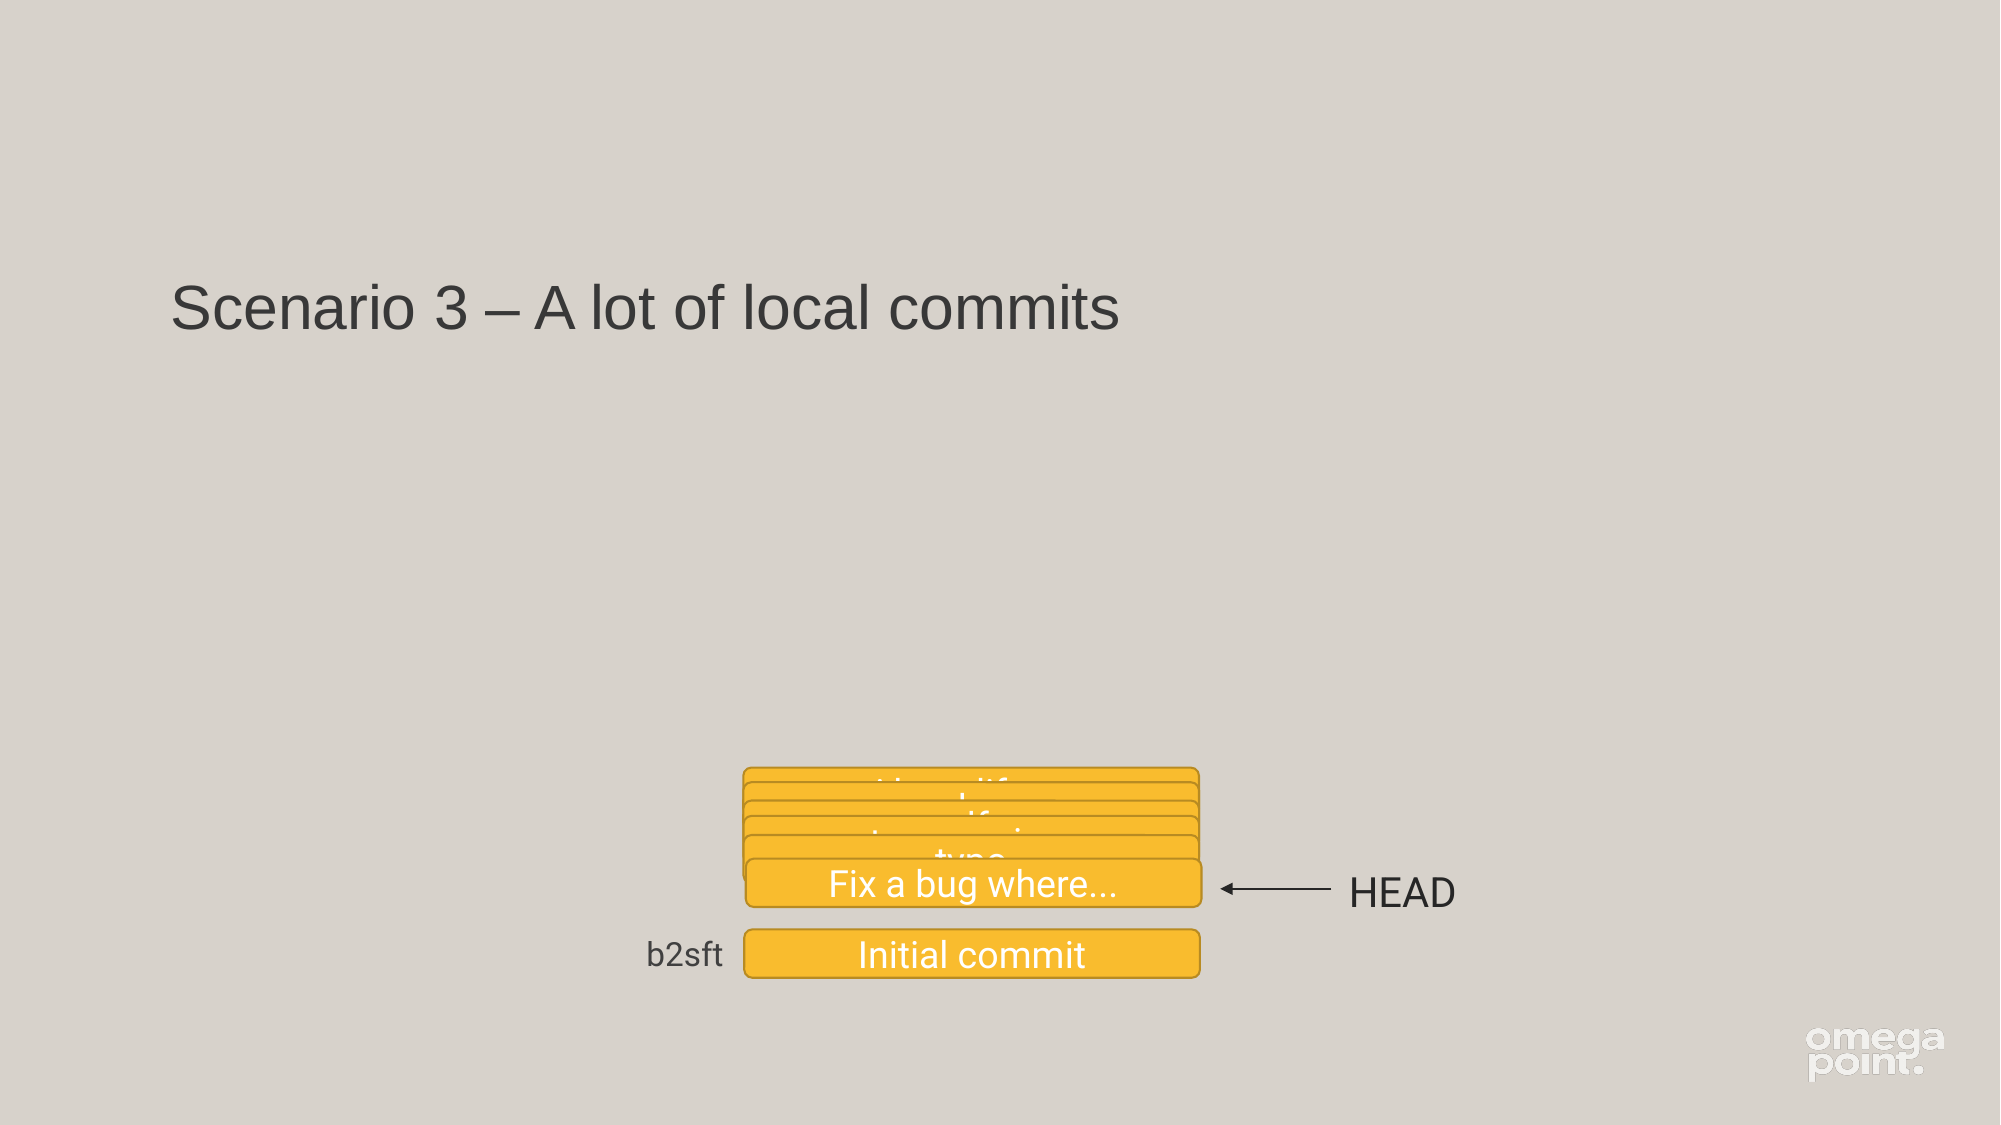

# Scenario 3 – A lot of local commits
i hate life....
d...
adfs
typo again...
typo
HEAD
Fix a bug where...
b2sft
Initial commit